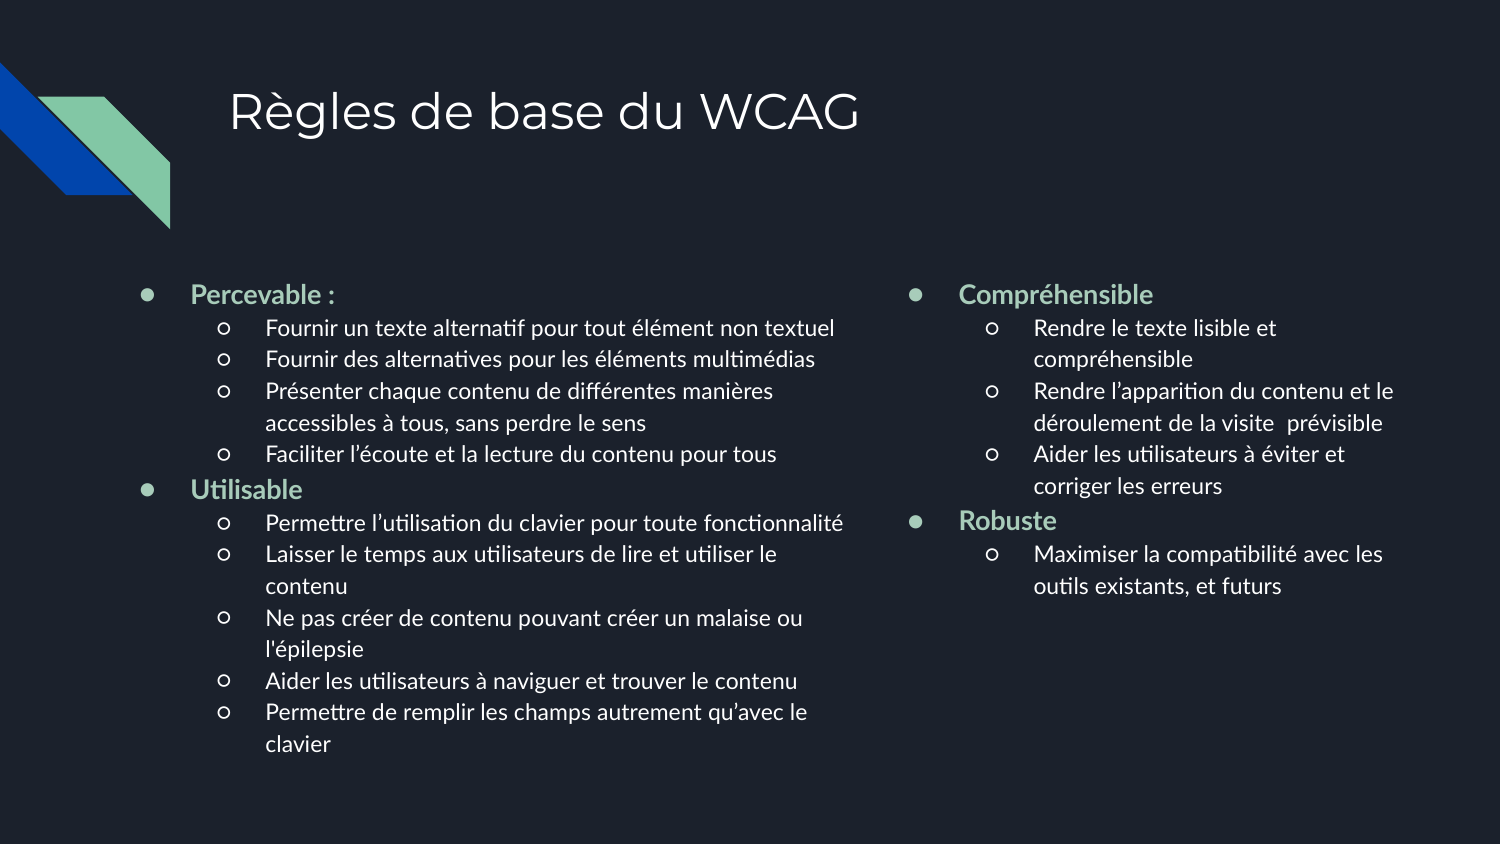

# Règles de base du WCAG
Percevable :
Fournir un texte alternatif pour tout élément non textuel
Fournir des alternatives pour les éléments multimédias
Présenter chaque contenu de différentes manières accessibles à tous, sans perdre le sens
Faciliter l’écoute et la lecture du contenu pour tous
Utilisable
Permettre l’utilisation du clavier pour toute fonctionnalité
Laisser le temps aux utilisateurs de lire et utiliser le contenu
Ne pas créer de contenu pouvant créer un malaise ou l'épilepsie
Aider les utilisateurs à naviguer et trouver le contenu
Permettre de remplir les champs autrement qu’avec le clavier
Compréhensible
Rendre le texte lisible et compréhensible
Rendre l’apparition du contenu et le déroulement de la visite  prévisible
Aider les utilisateurs à éviter et corriger les erreurs
Robuste
Maximiser la compatibilité avec les outils existants, et futurs